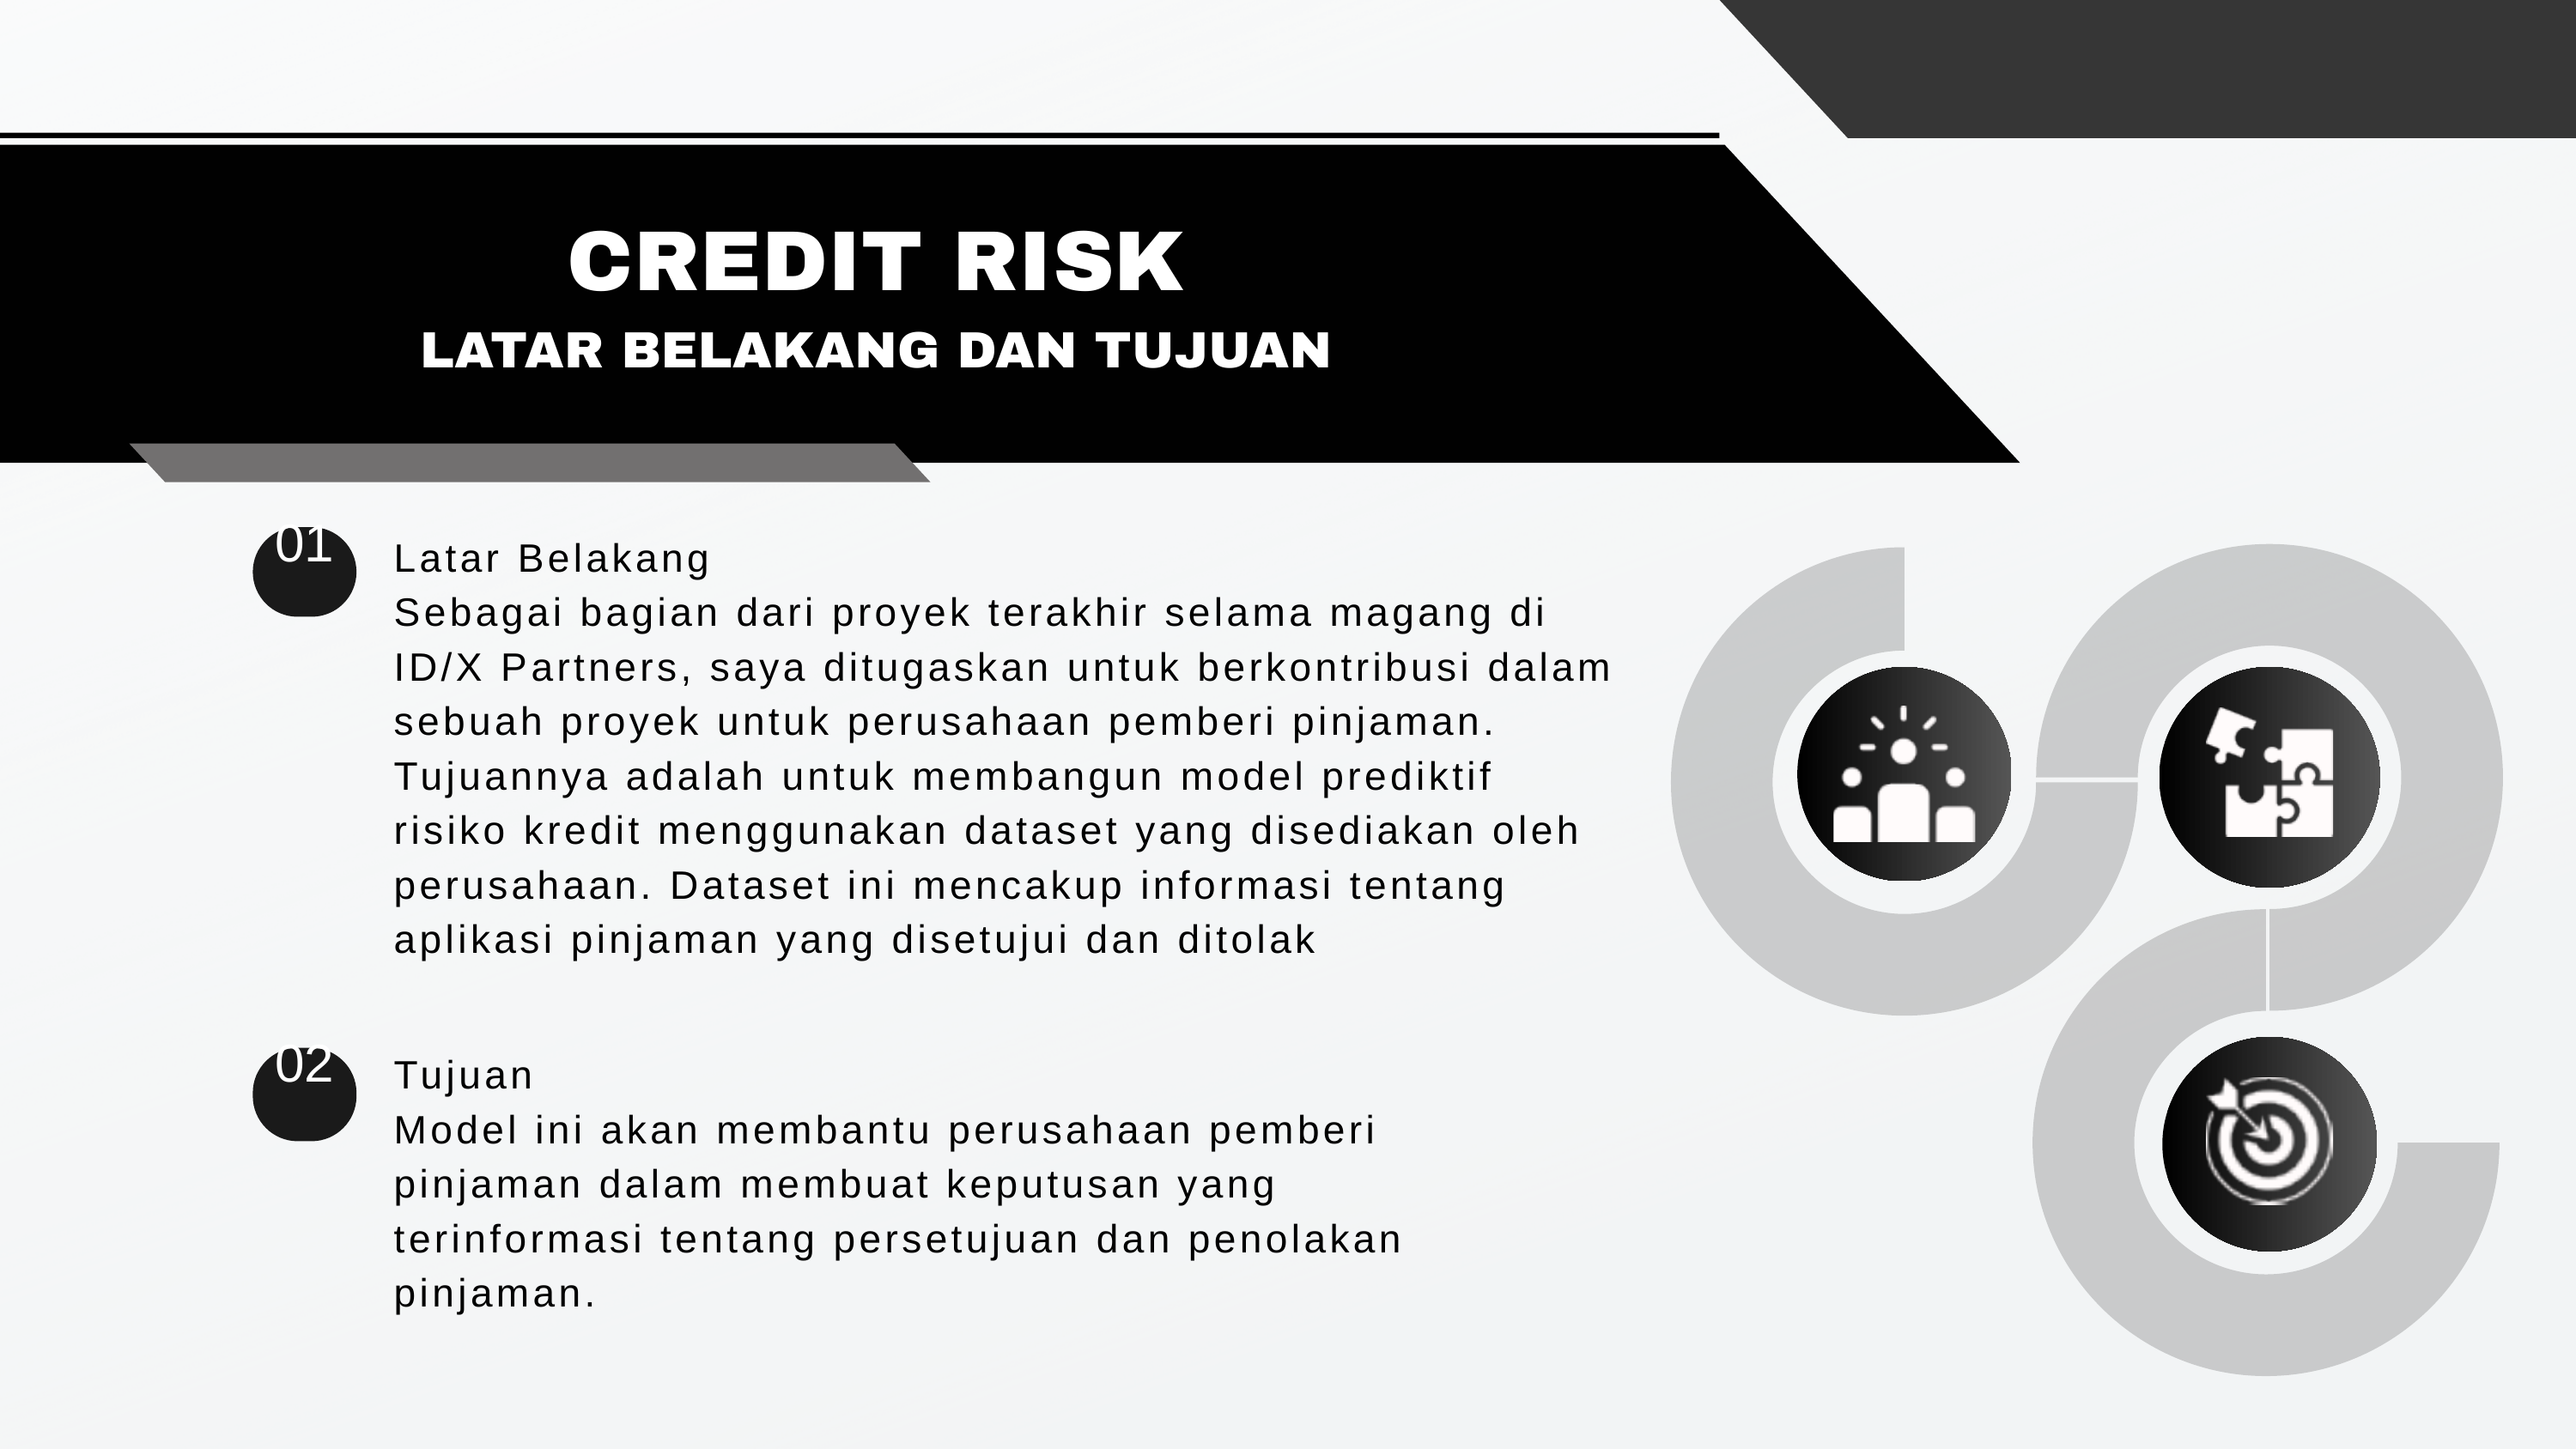

CREDIT RISK
LATAR BELAKANG DAN TUJUAN

Latar Belakang
Sebagai bagian dari proyek terakhir selama magang di ID/X Partners, saya ditugaskan untuk berkontribusi dalam sebuah proyek untuk perusahaan pemberi pinjaman. Tujuannya adalah untuk membangun model prediktif risiko kredit menggunakan dataset yang disediakan oleh perusahaan. Dataset ini mencakup informasi tentang aplikasi pinjaman yang disetujui dan ditolak

01

Tujuan
Model ini akan membantu perusahaan pemberi pinjaman dalam membuat keputusan yang terinformasi tentang persetujuan dan penolakan pinjaman.

02